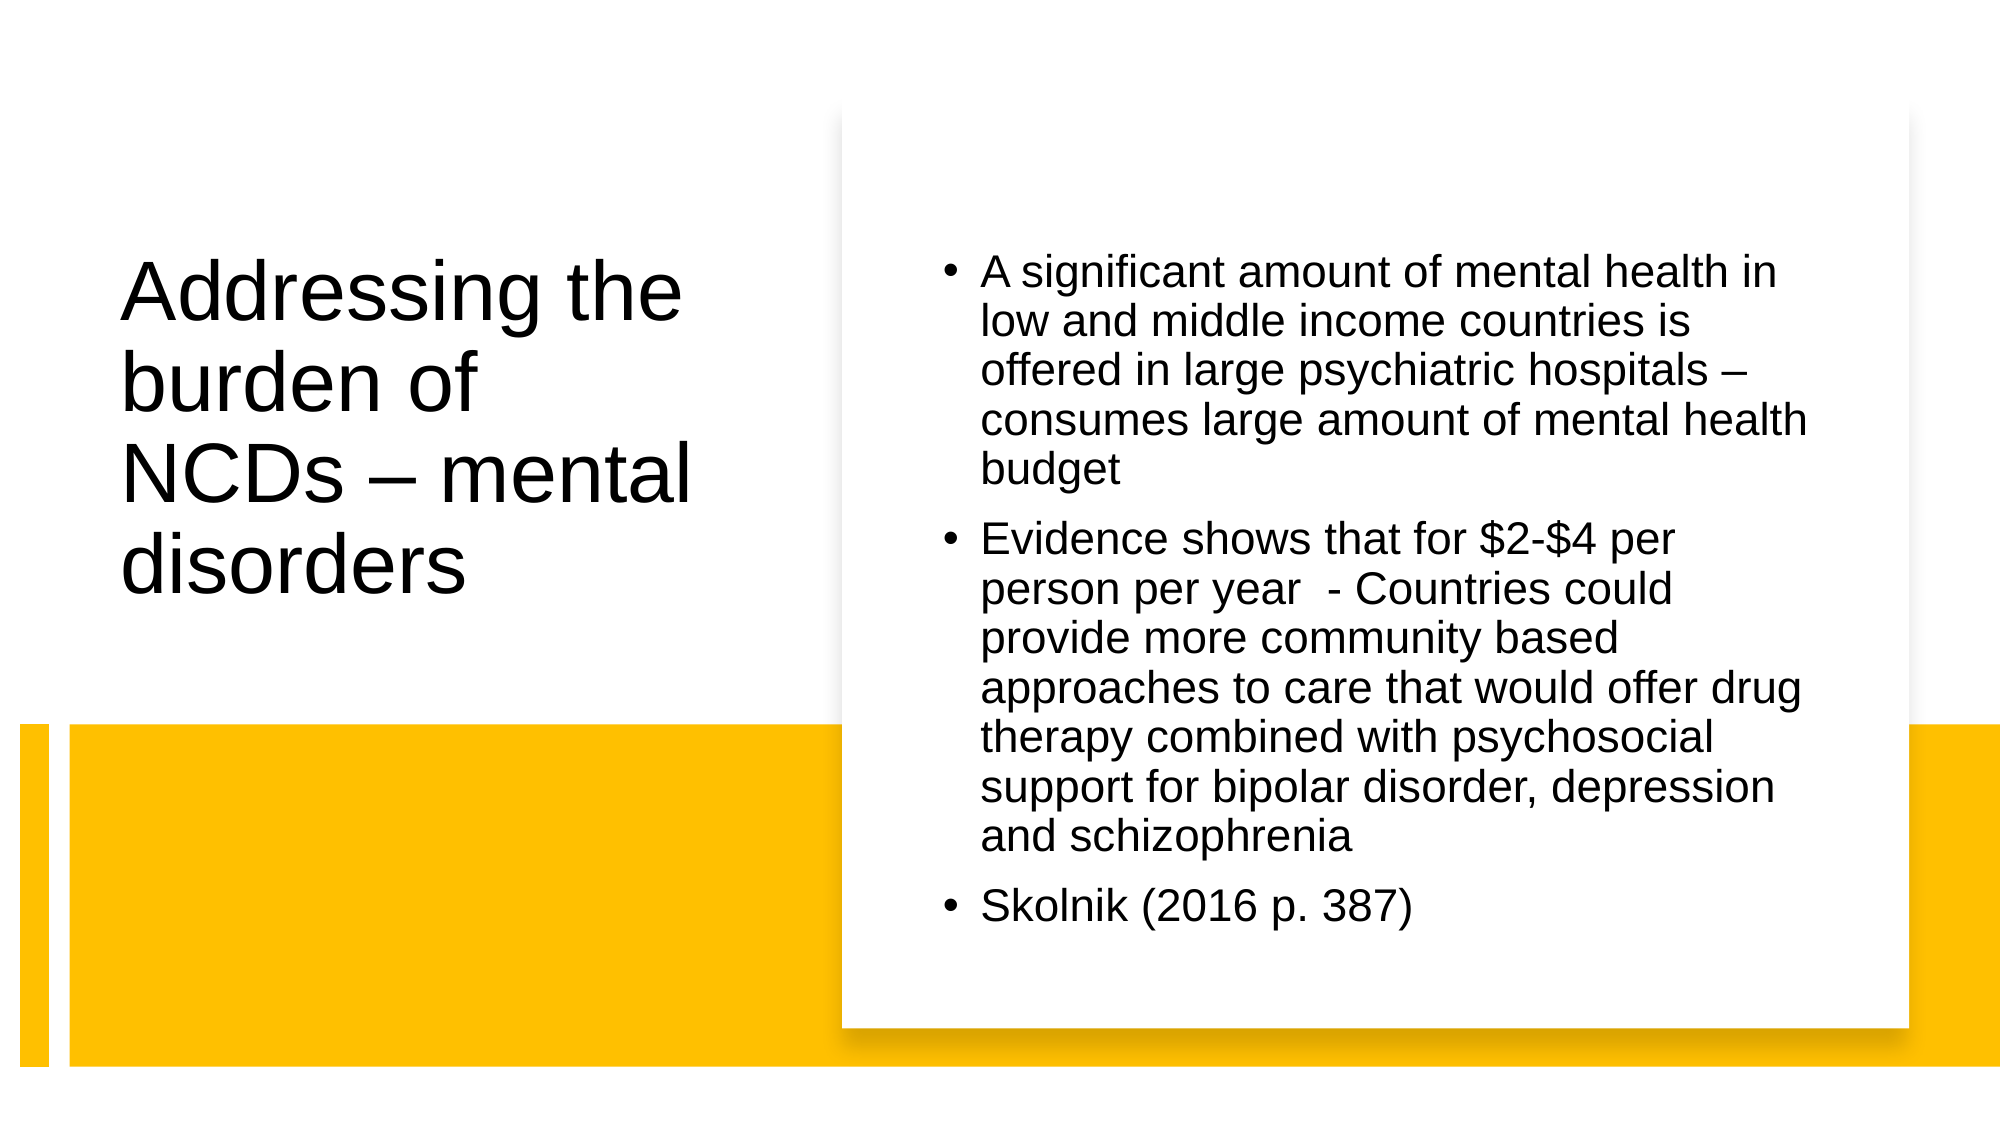

A significant amount of mental health in low and middle income countries is offered in large psychiatric hospitals – consumes large amount of mental health budget
Evidence shows that for $2-$4 per person per year  - Countries could provide more community based approaches to care that would offer drug therapy combined with psychosocial support for bipolar disorder, depression and schizophrenia
Skolnik (2016 p. 387)
# Addressing the burden of NCDs – mental disorders